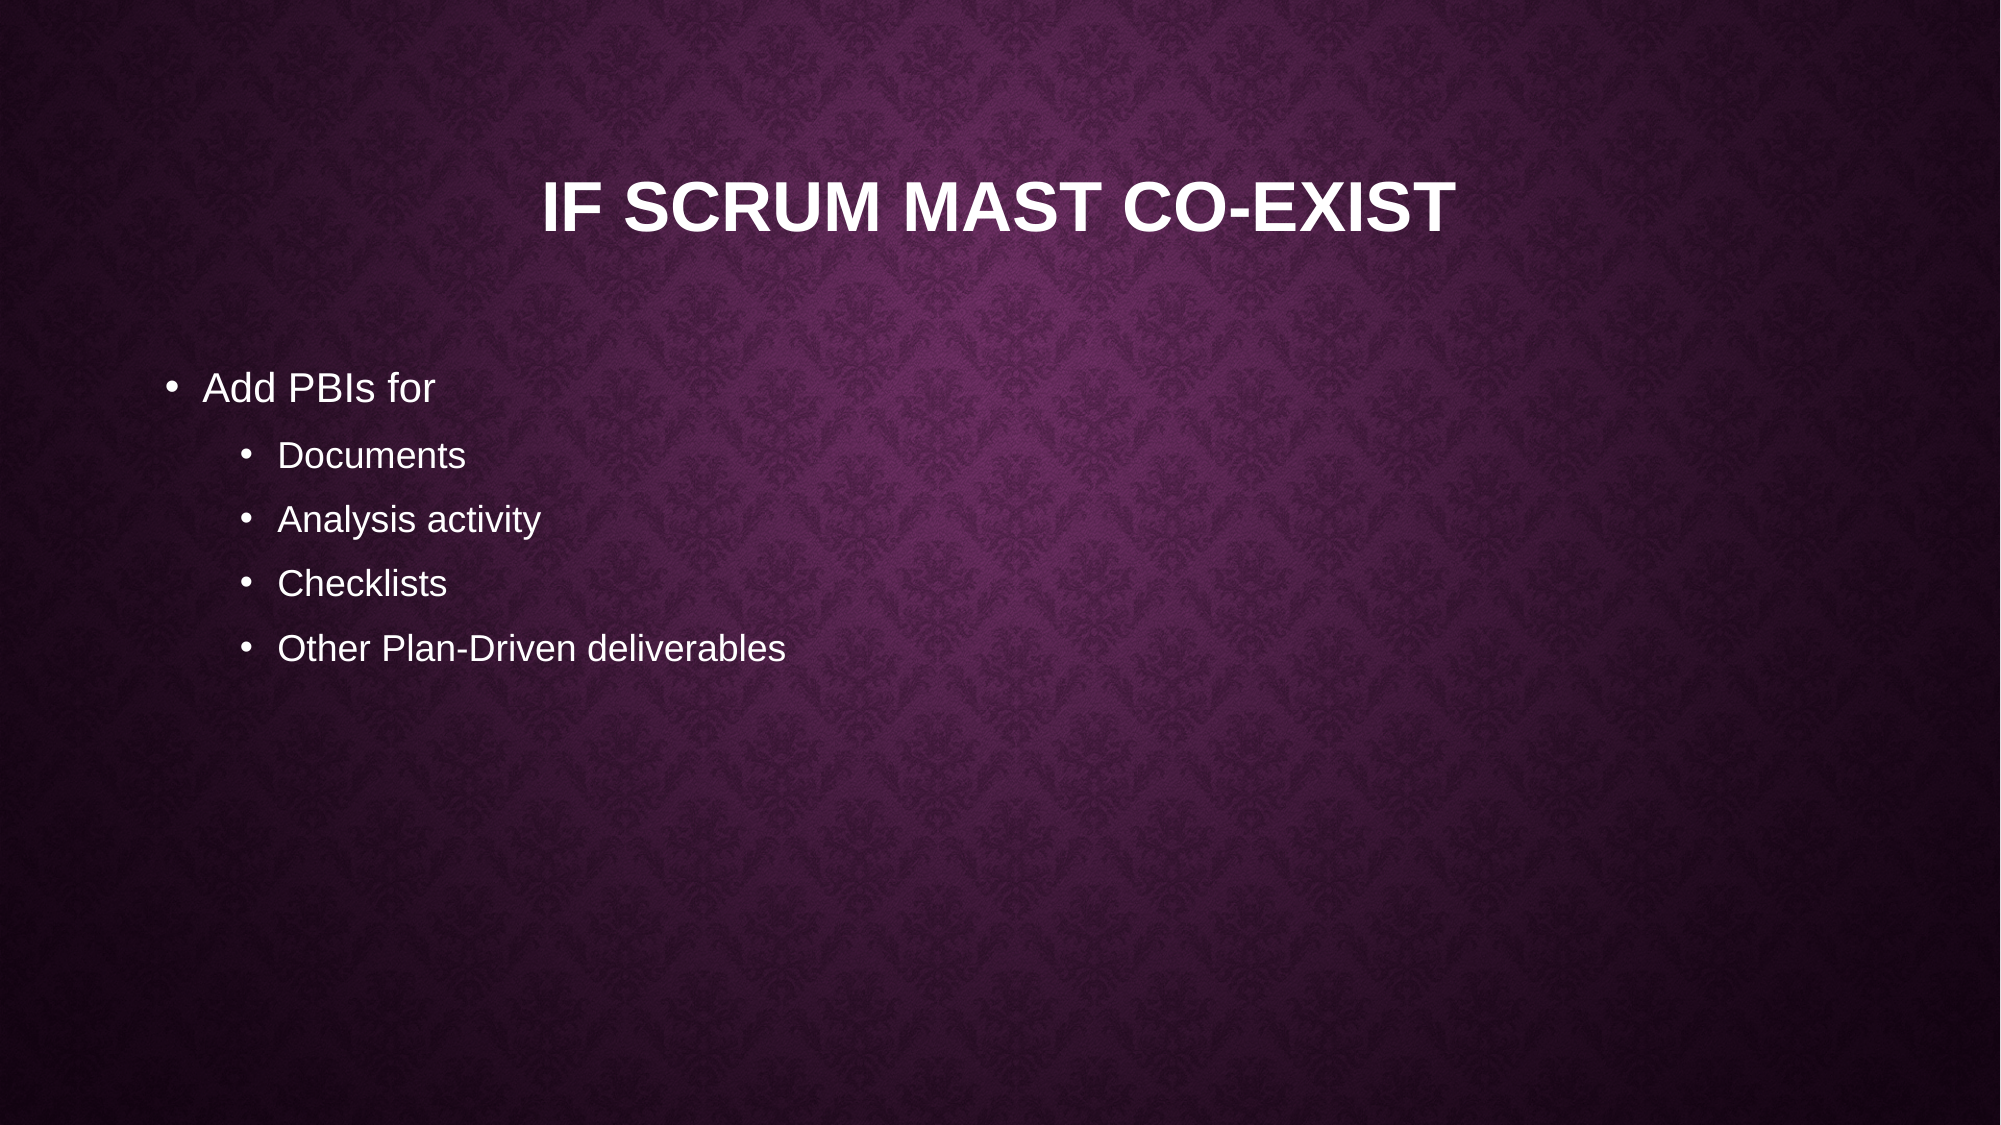

# If scrum mast co-exist
Add PBIs for
Documents
Analysis activity
Checklists
Other Plan-Driven deliverables